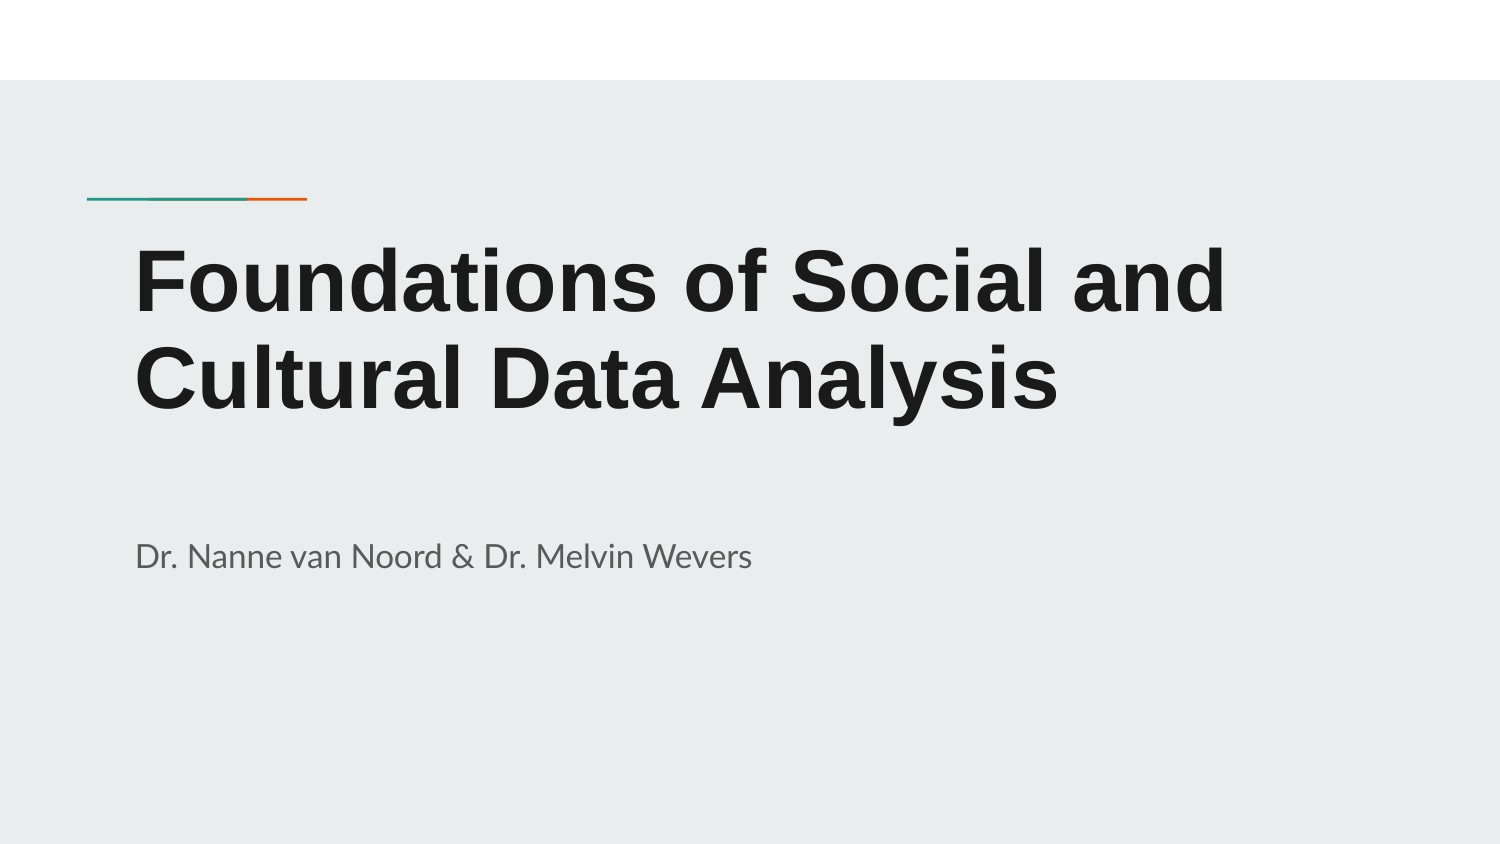

# Foundations of Social and Cultural Data Analysis
Dr. Nanne van Noord & Dr. Melvin Wevers